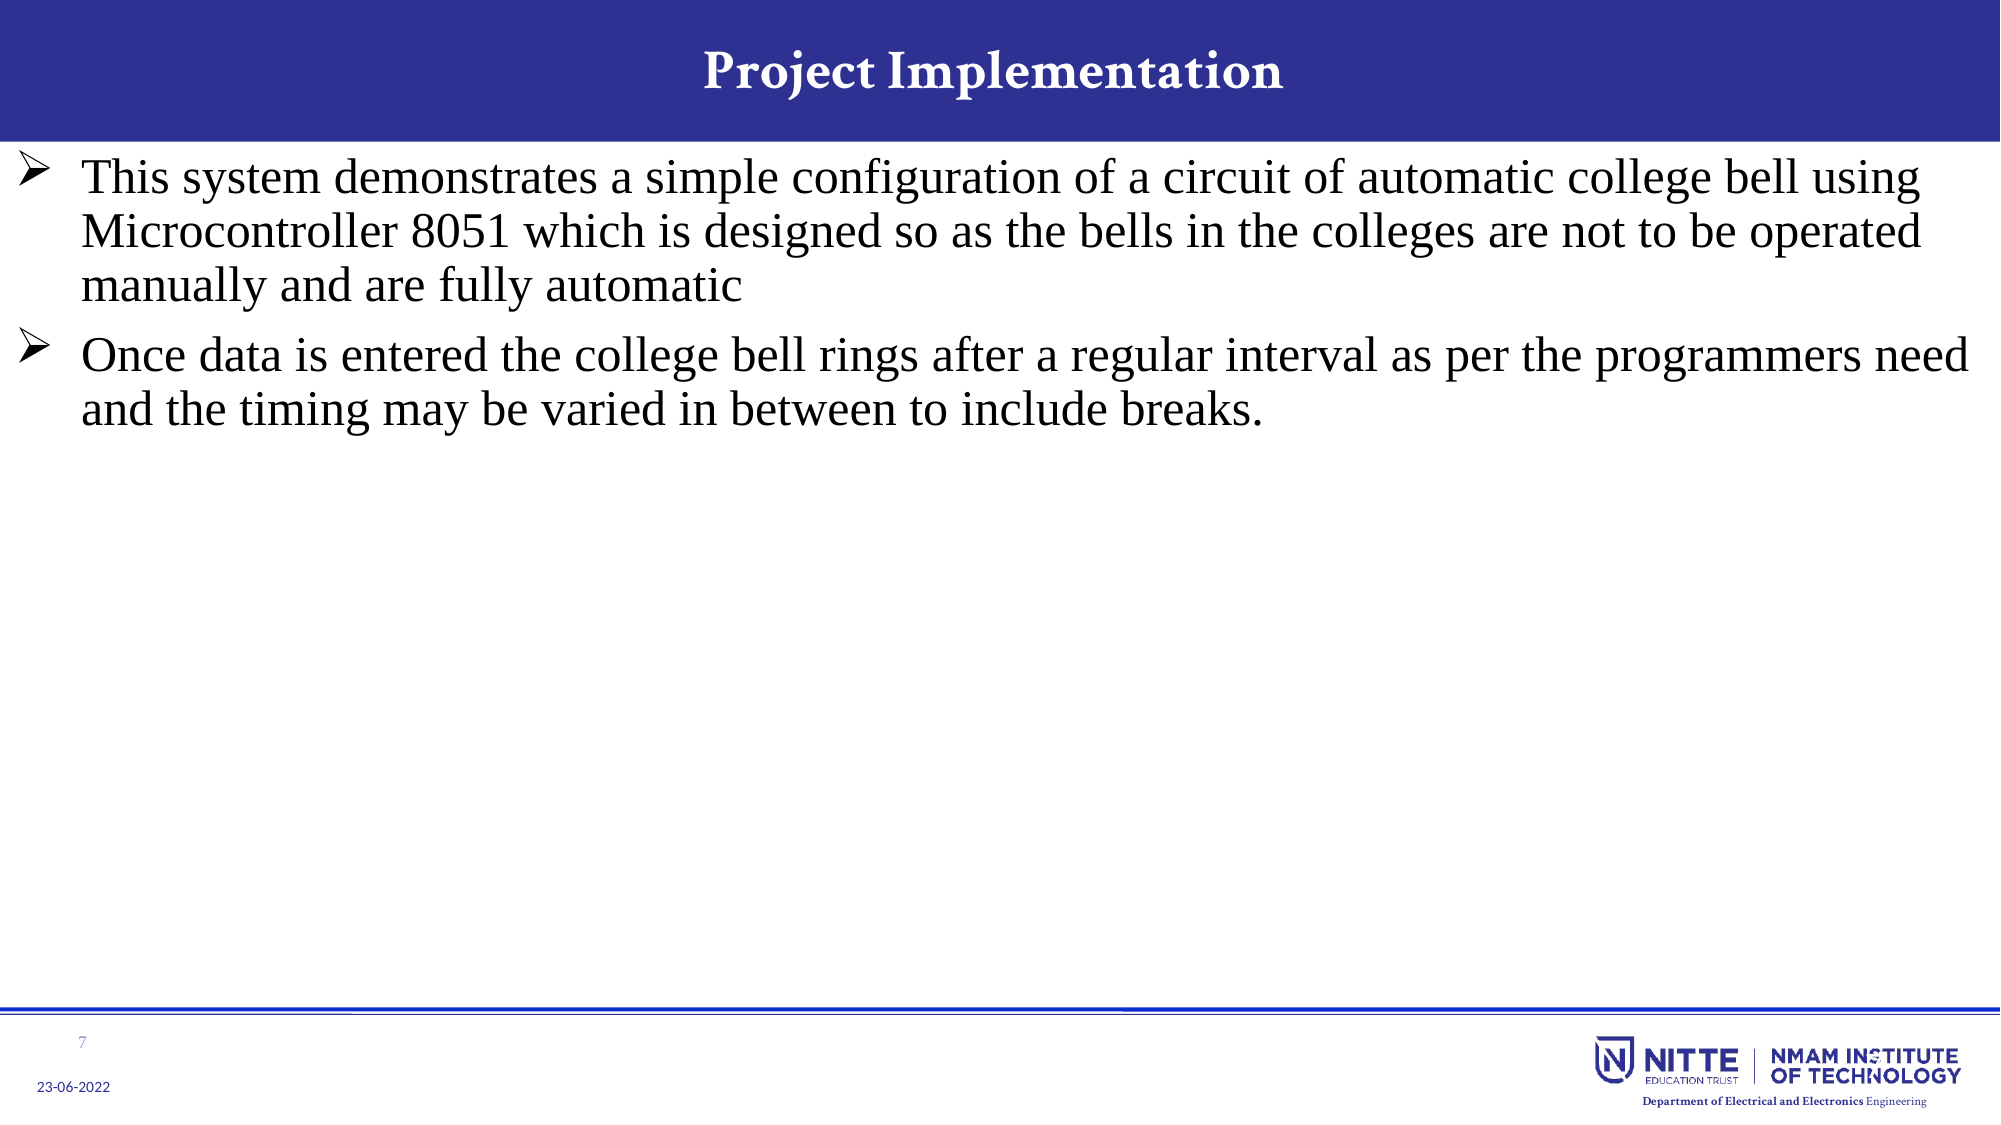

# Project Implementation
This system demonstrates a simple configuration of a circuit of automatic college bell using Microcontroller 8051 which is designed so as the bells in the colleges are not to be operated manually and are fully automatic
Once data is entered the college bell rings after a regular interval as per the programmers need and the timing may be varied in between to include breaks.

7